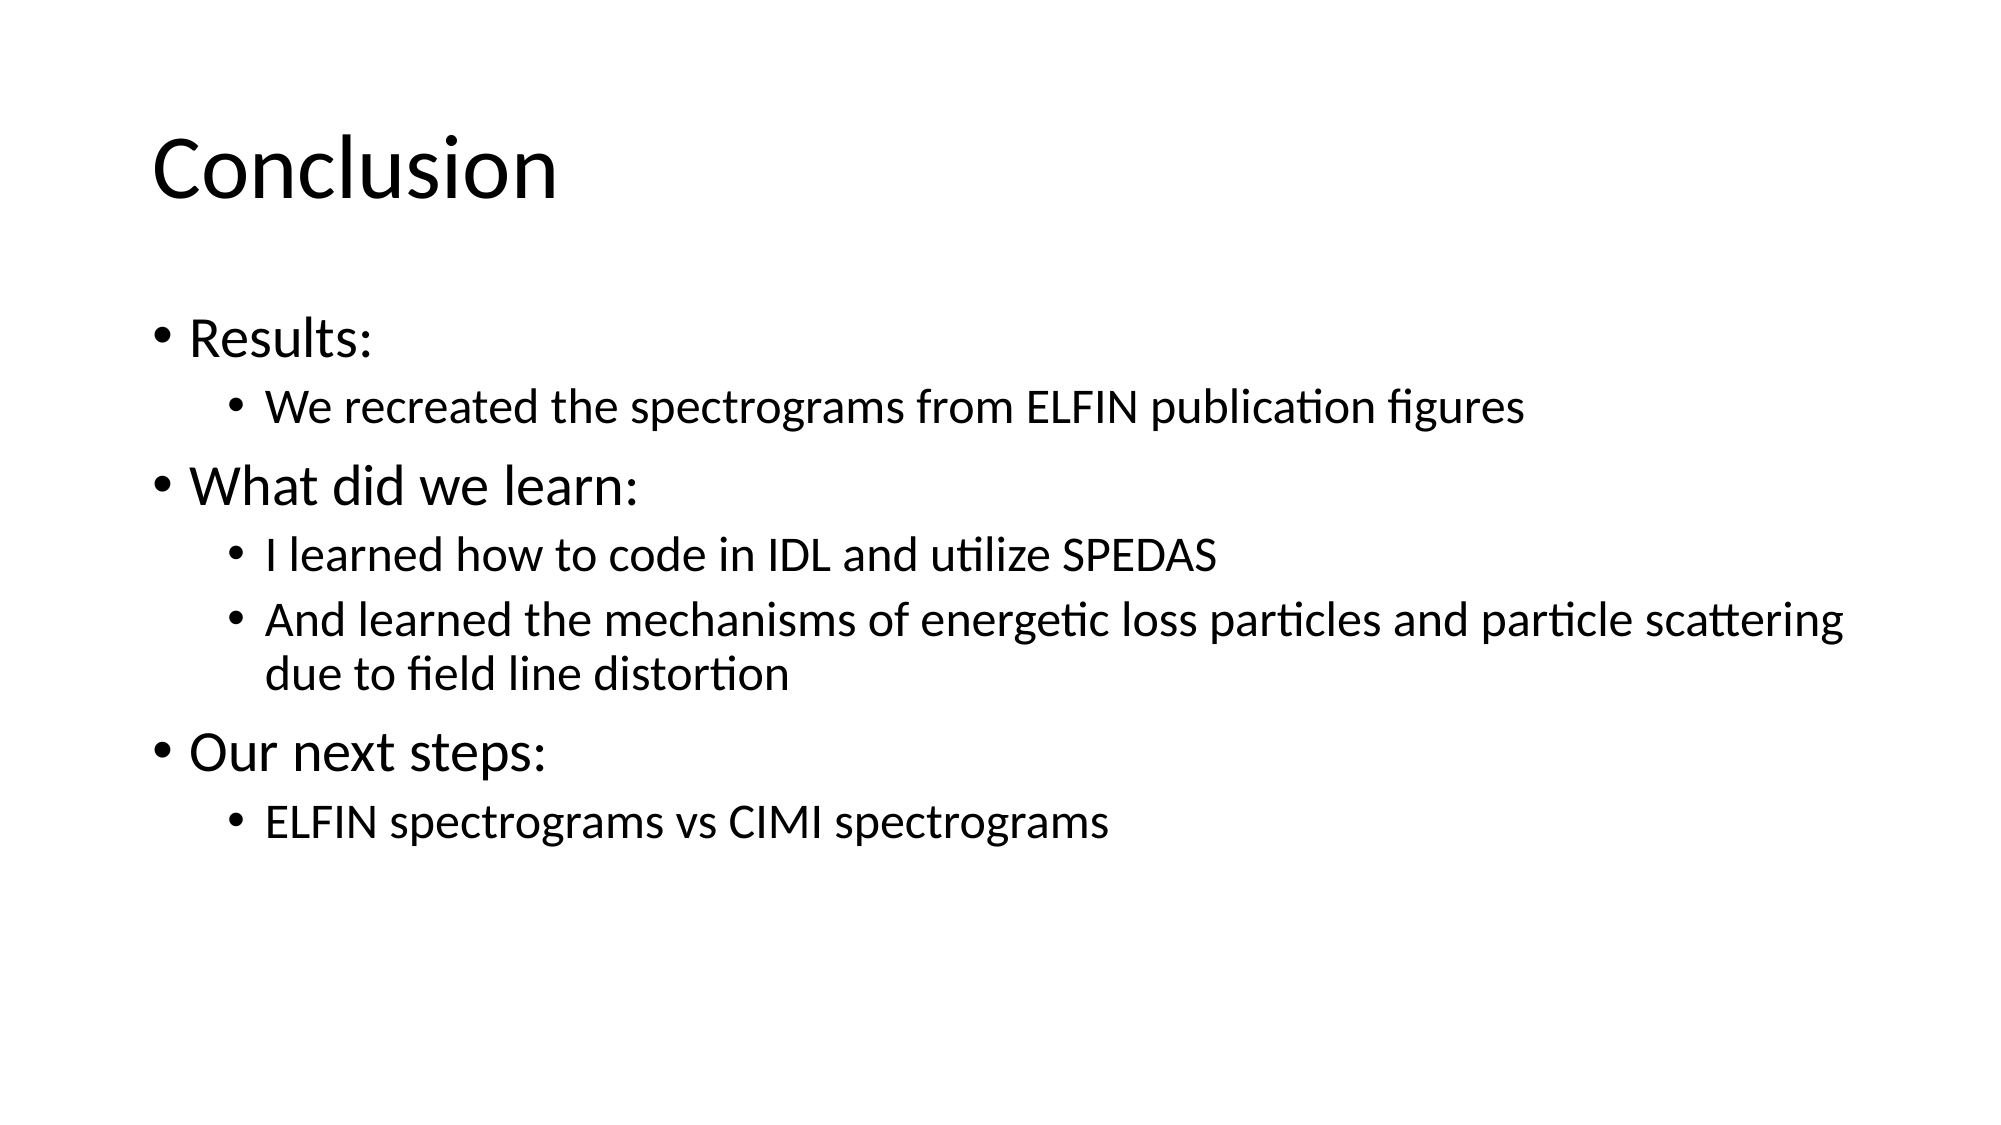

# Conclusion
Results:
We recreated the spectrograms from ELFIN publication figures
What did we learn:
I learned how to code in IDL and utilize SPEDAS
And learned the mechanisms of energetic loss particles and particle scattering due to field line distortion
Our next steps:
ELFIN spectrograms vs CIMI spectrograms